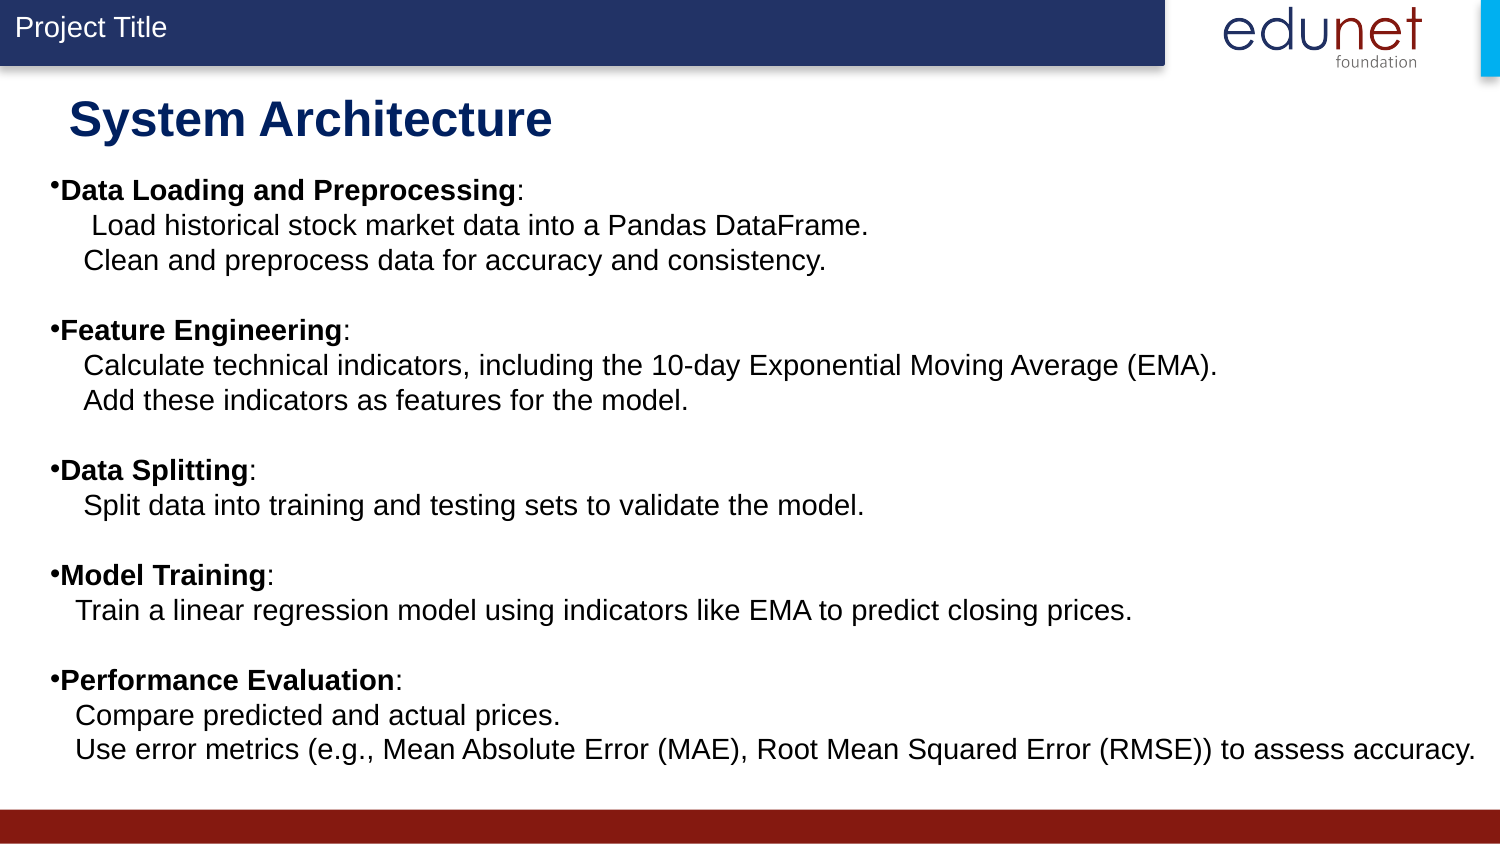

# System Architecture
Data Loading and Preprocessing:
     Load historical stock market data into a Pandas DataFrame.
    Clean and preprocess data for accuracy and consistency.

Feature Engineering:
    Calculate technical indicators, including the 10-day Exponential Moving Average (EMA).
    Add these indicators as features for the model.

Data Splitting:
    Split data into training and testing sets to validate the model.

Model Training:
   Train a linear regression model using indicators like EMA to predict closing prices.

Performance Evaluation:
   Compare predicted and actual prices.
   Use error metrics (e.g., Mean Absolute Error (MAE), Root Mean Squared Error (RMSE)) to assess accuracy.